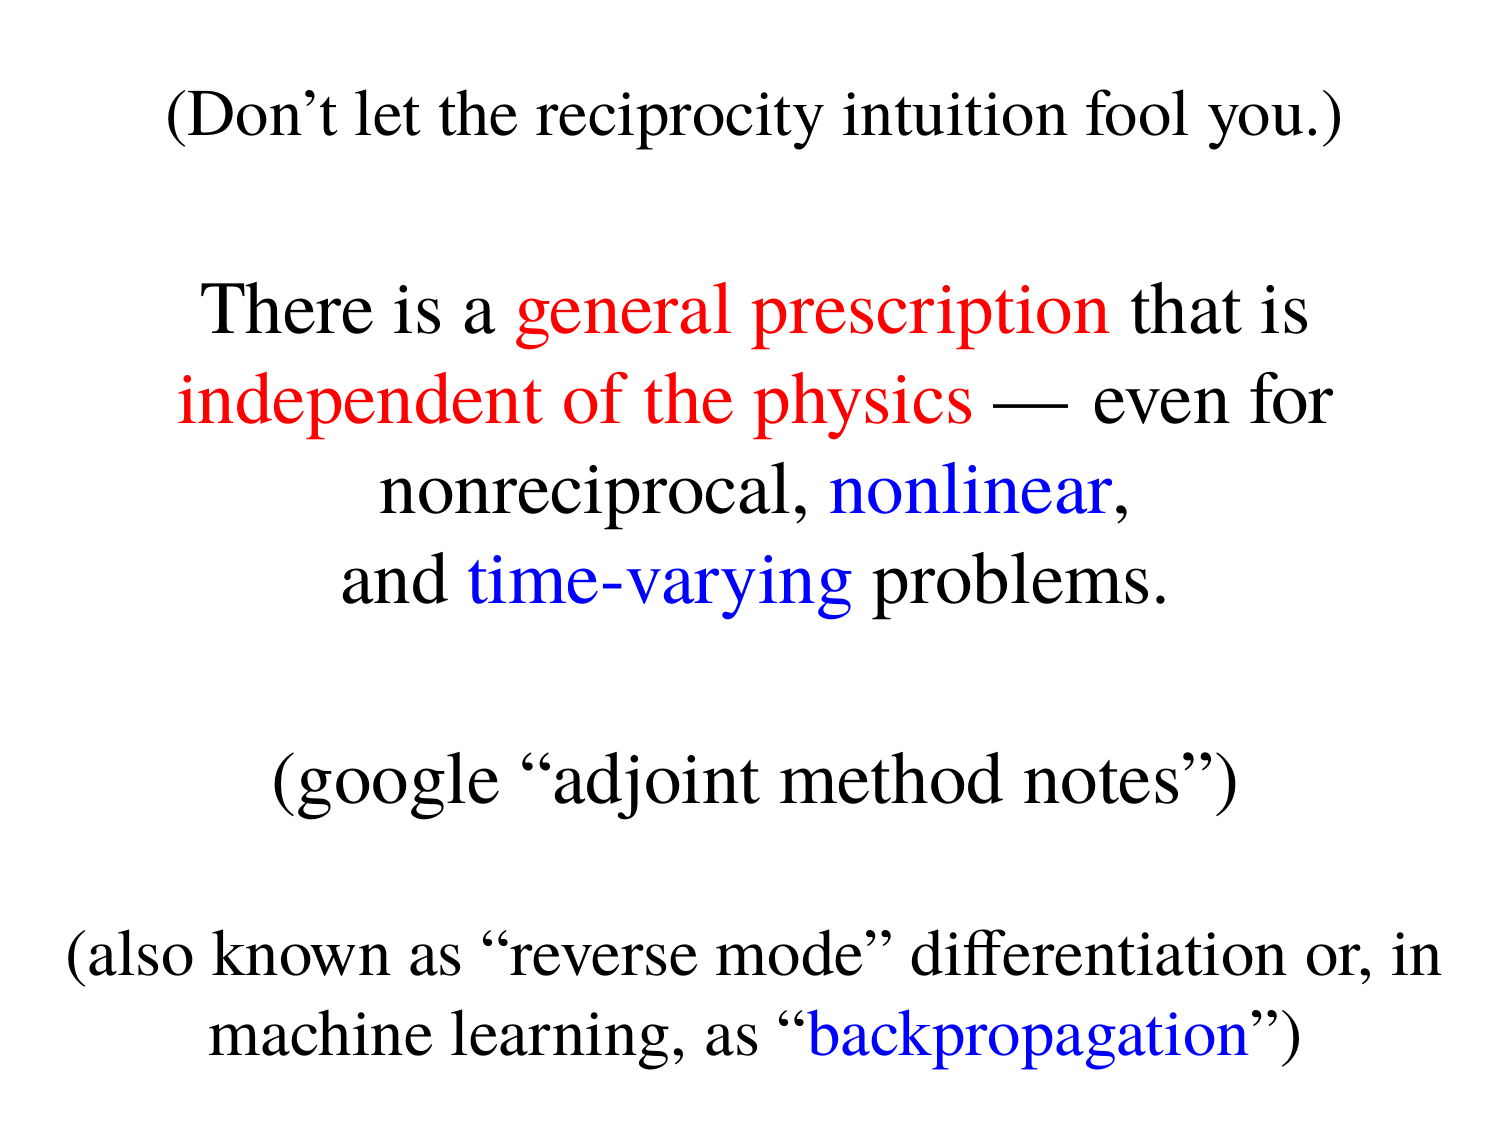

# (Don’t let the reciprocity intuition fool you.) There is a general prescription that is independent of the physics — even for nonreciprocal, nonlinear, and time-varying problems. (google “adjoint method notes”) (also known as “reverse mode” differentiation or, in machine learning, as “backpropagation”)